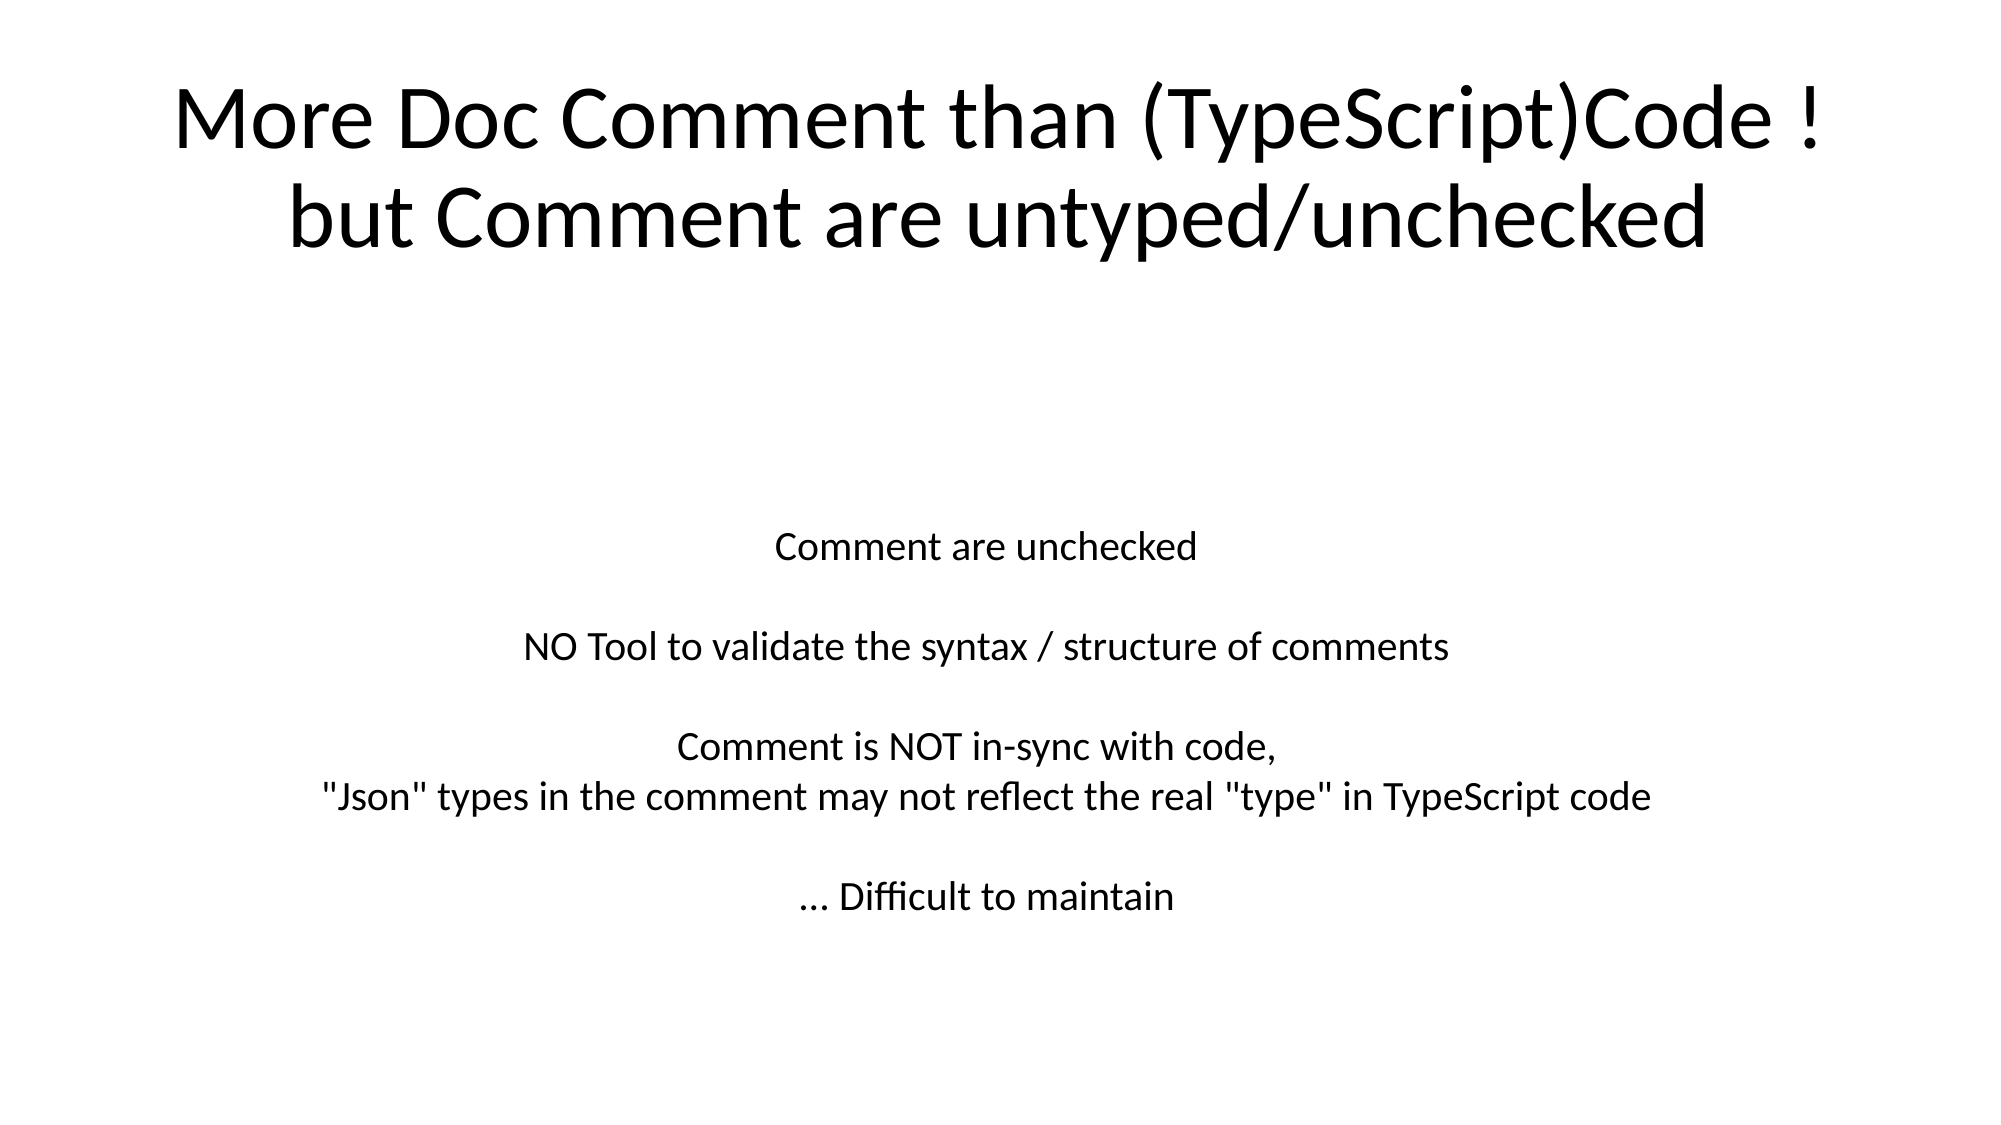

# More Doc Comment than (TypeScript)Code ! but Comment are untyped/unchecked

Comment are unchecked

NO Tool to validate the syntax / structure of comments

Comment is NOT in-sync with code,
"Json" types in the comment may not reflect the real "type" in TypeScript code

... Difficult to maintain